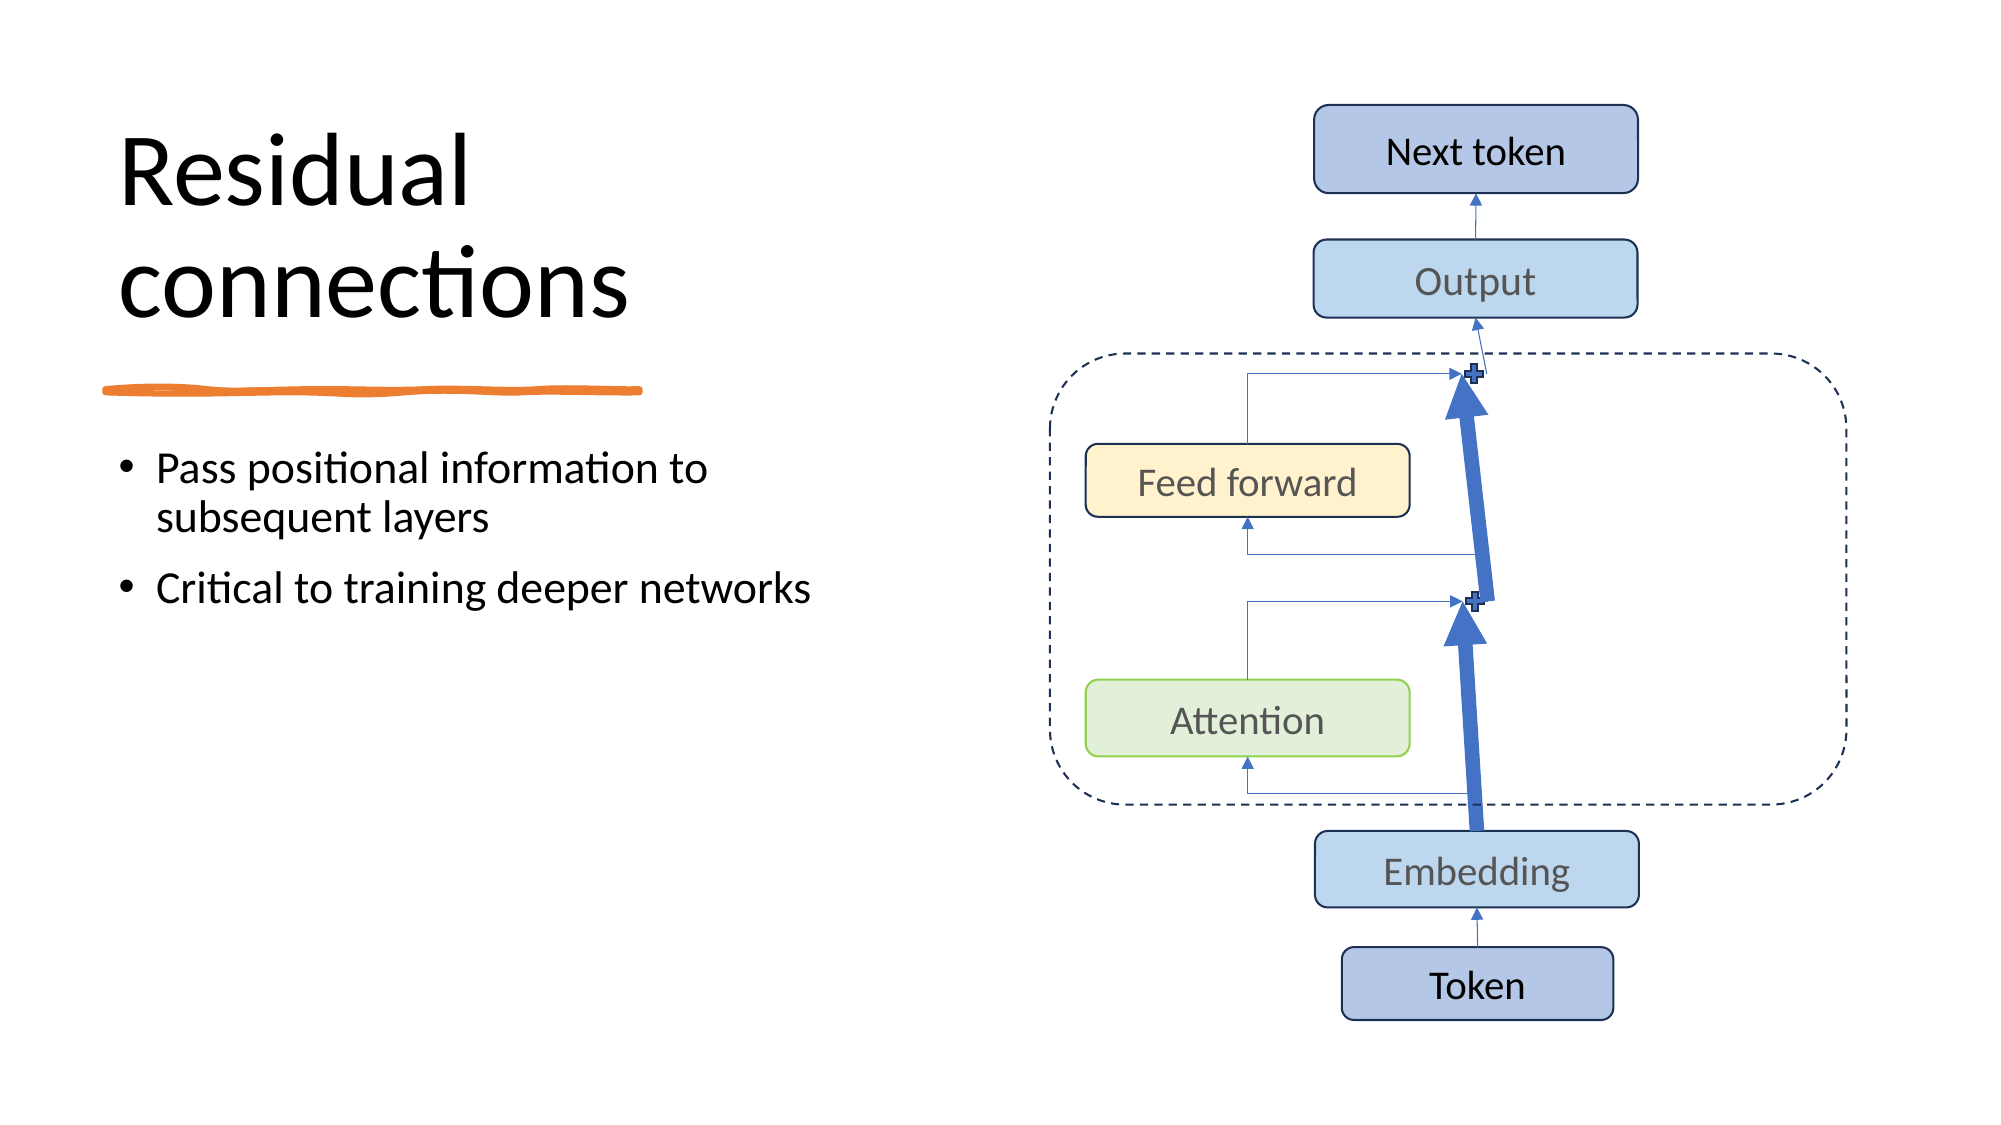

# Residual connections
Next token
Output

Feed forward

Attention
Embedding
Token

Pass positional information to subsequent layers
Critical to training deeper networks